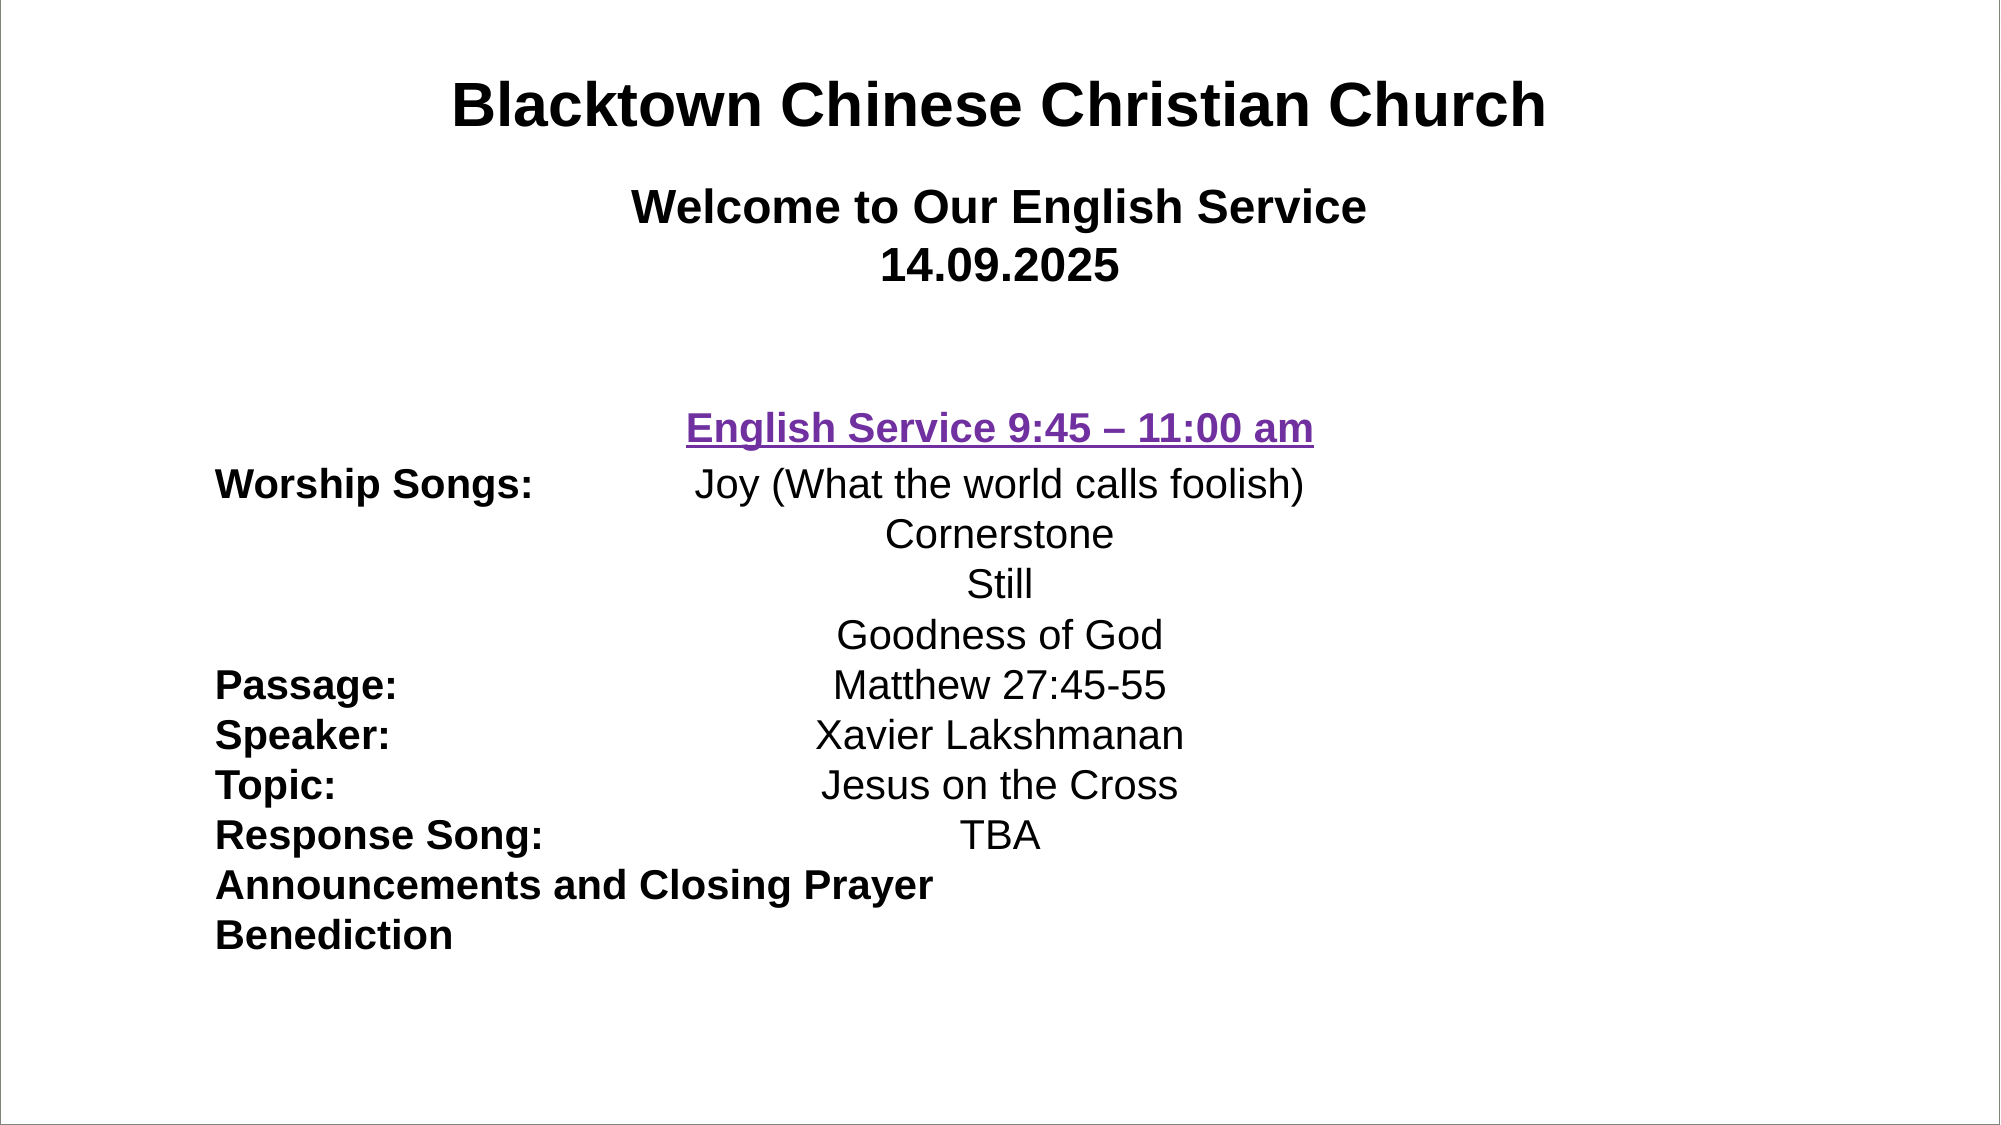

Blacktown Chinese Christian Church
Welcome to Our English Service
14.09.2025
English Service 9:45 – 11:00 am
Worship Songs:
Passage:
Speaker:
Topic:
Response Song:
Announcements and Closing Prayer
Benediction
Joy (What the world calls foolish)
Cornerstone
Still
Goodness of God
Matthew 27:45-55
Xavier Lakshmanan
Jesus on the Cross
TBA